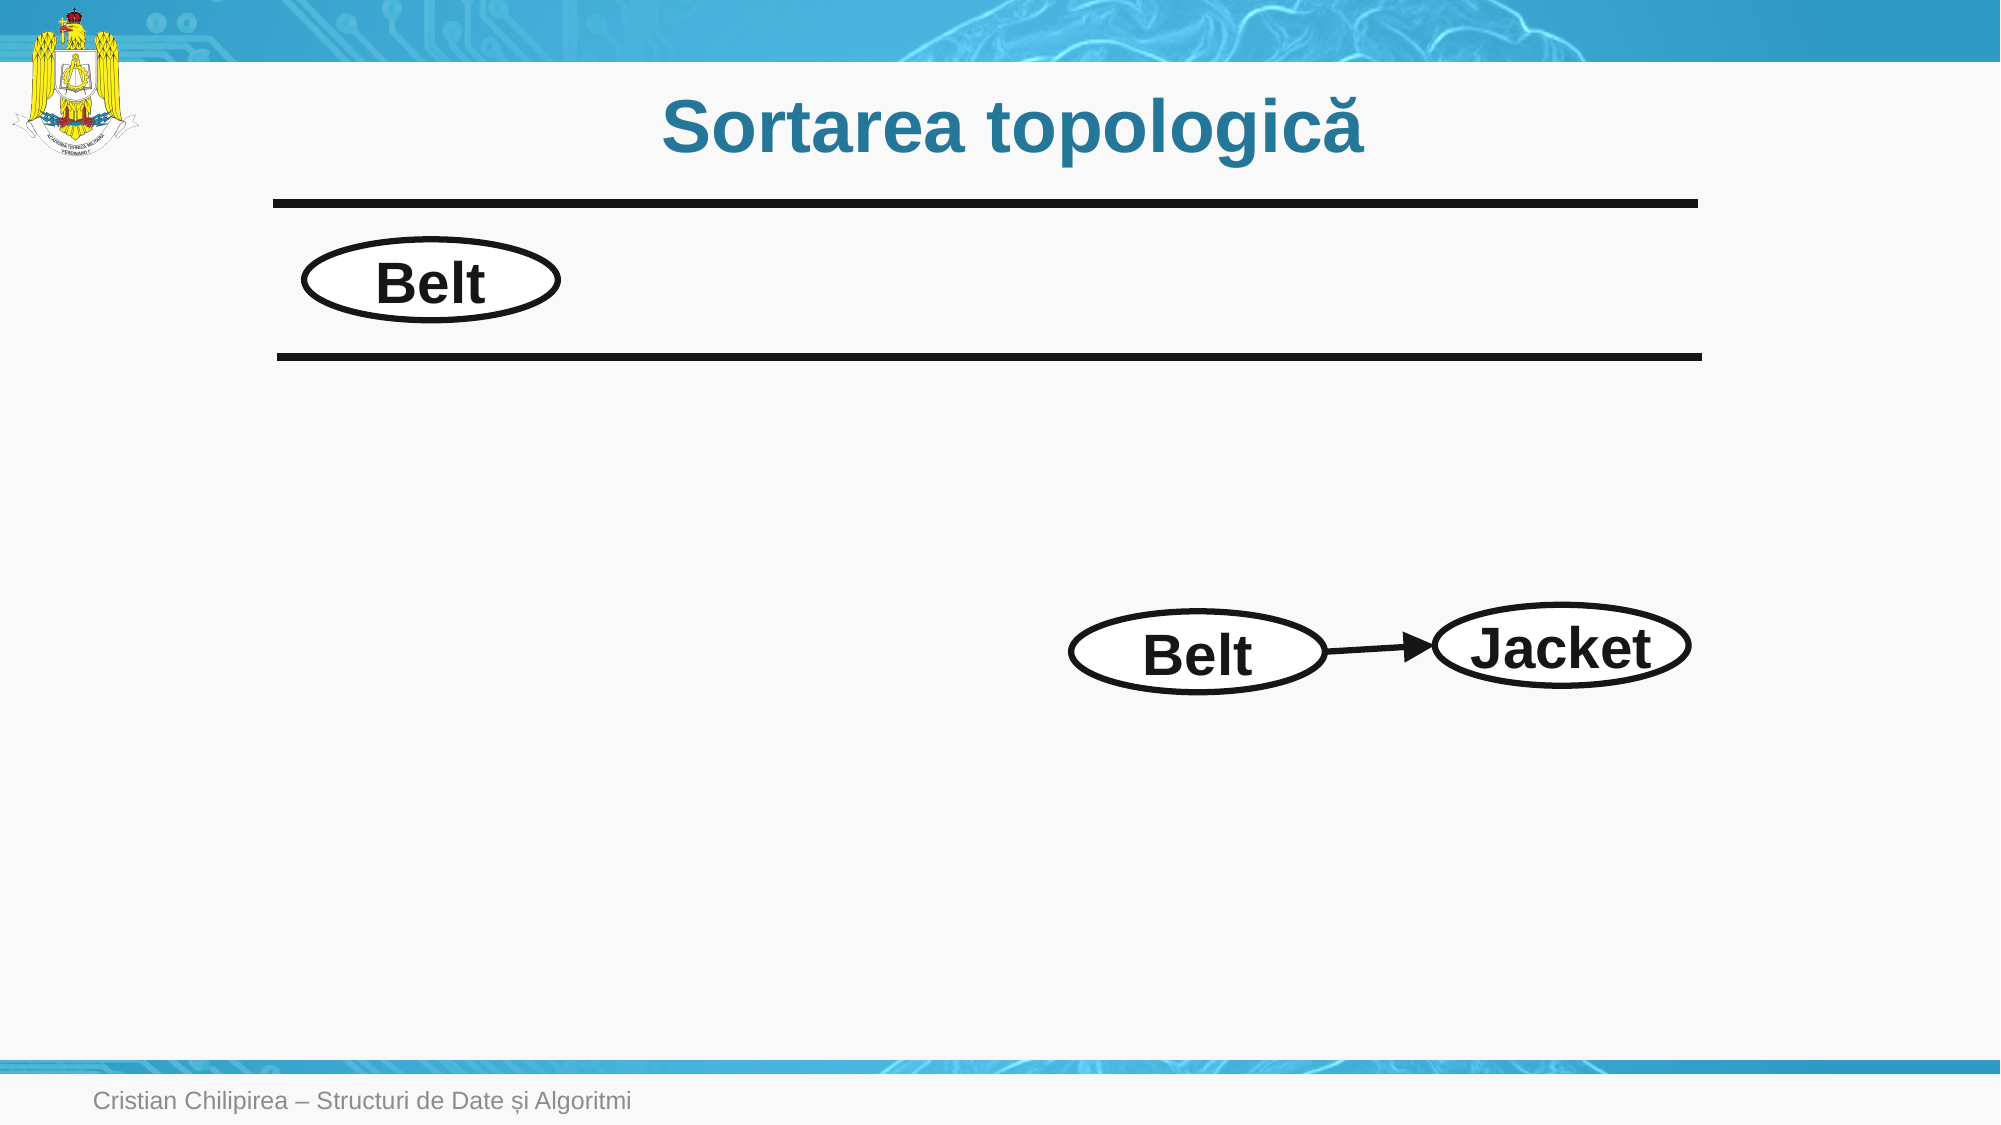

# Sortarea topologică
Belt
Jacket
Belt
Cristian Chilipirea – Structuri de Date și Algoritmi